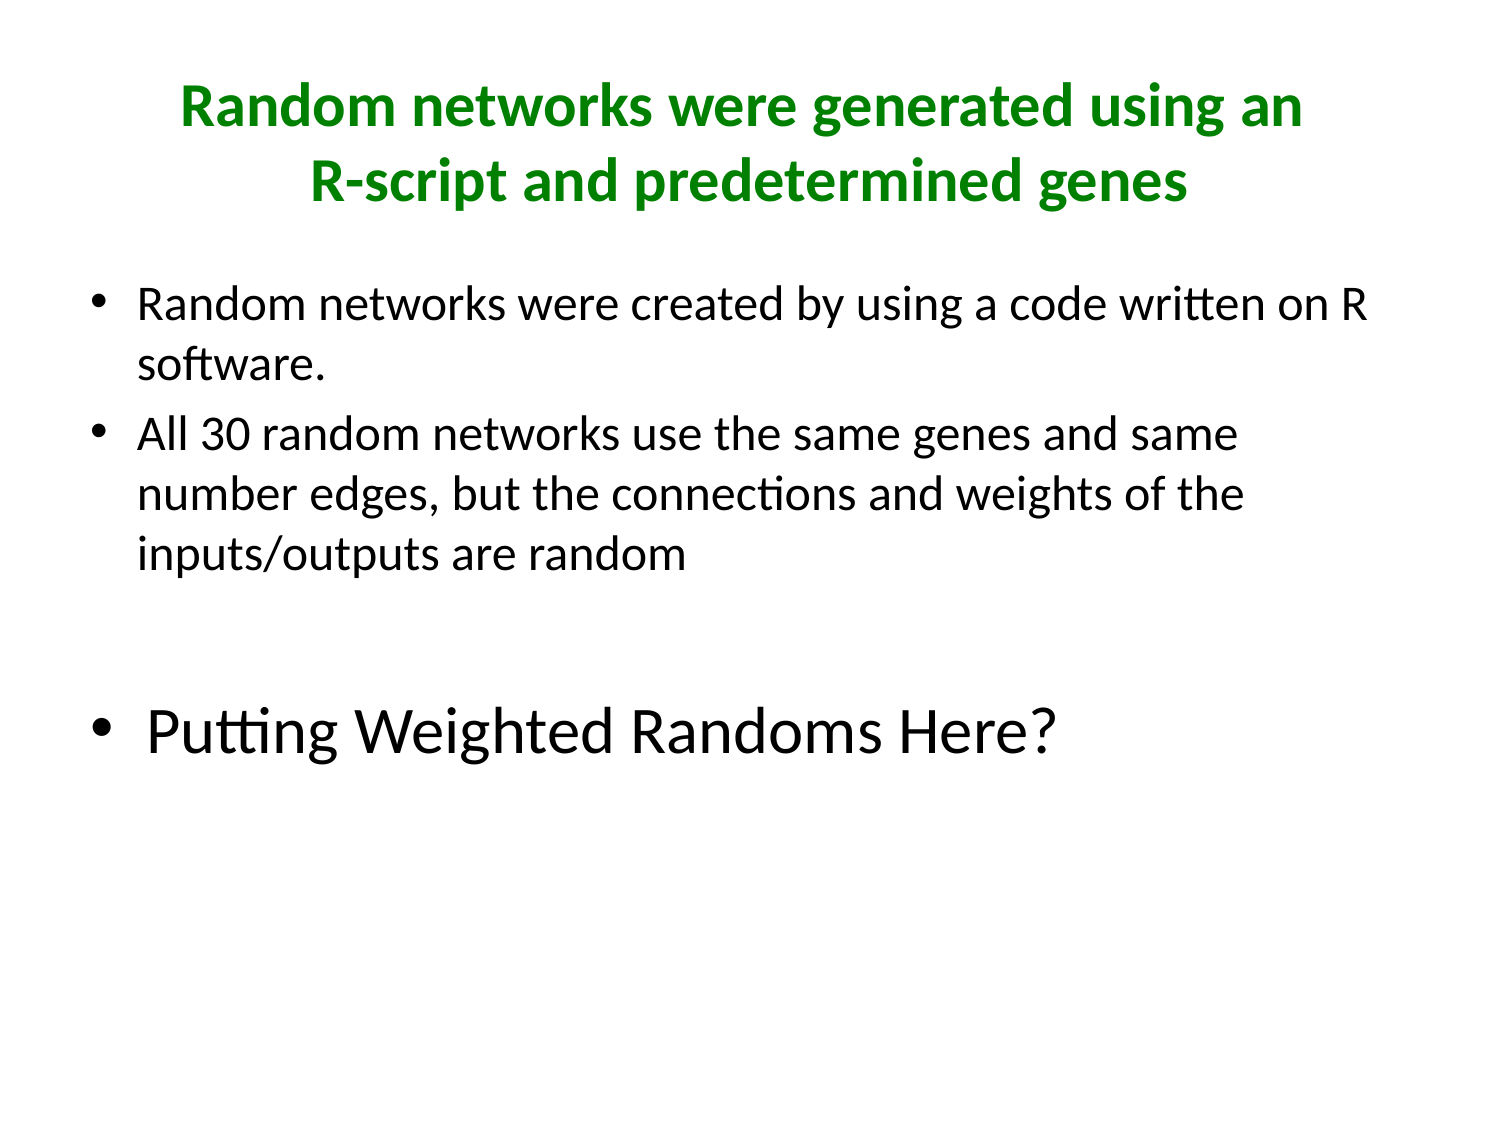

# Random networks were generated using an R-script and predetermined genes
Random networks were created by using a code written on R software.
All 30 random networks use the same genes and same number edges, but the connections and weights of the inputs/outputs are random

Putting Weighted Randoms Here?